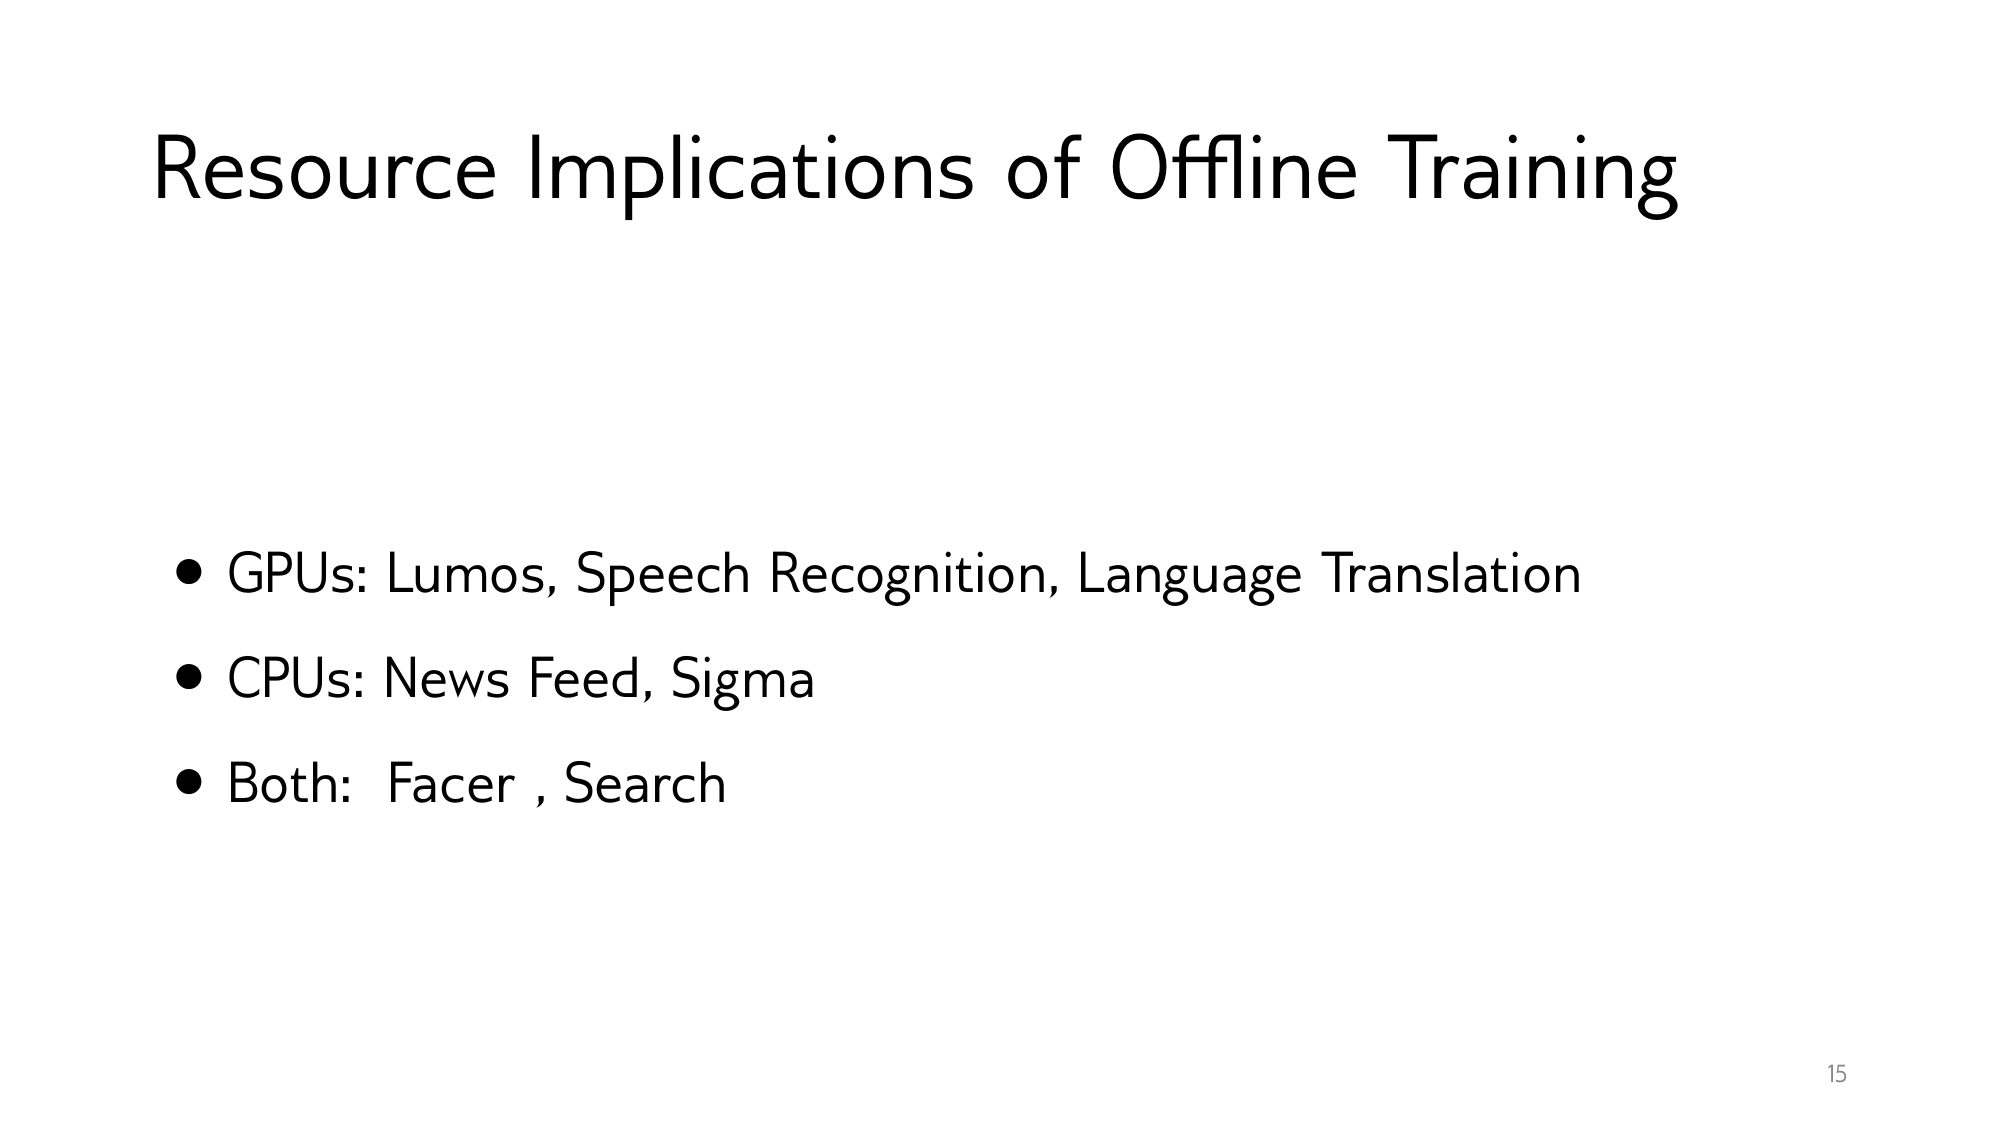

# Resource Implications of Offline Training
GPUs: Lumos, Speech Recognition, Language Translation
CPUs: News Feed, Sigma
Both:  Facer , Search
15